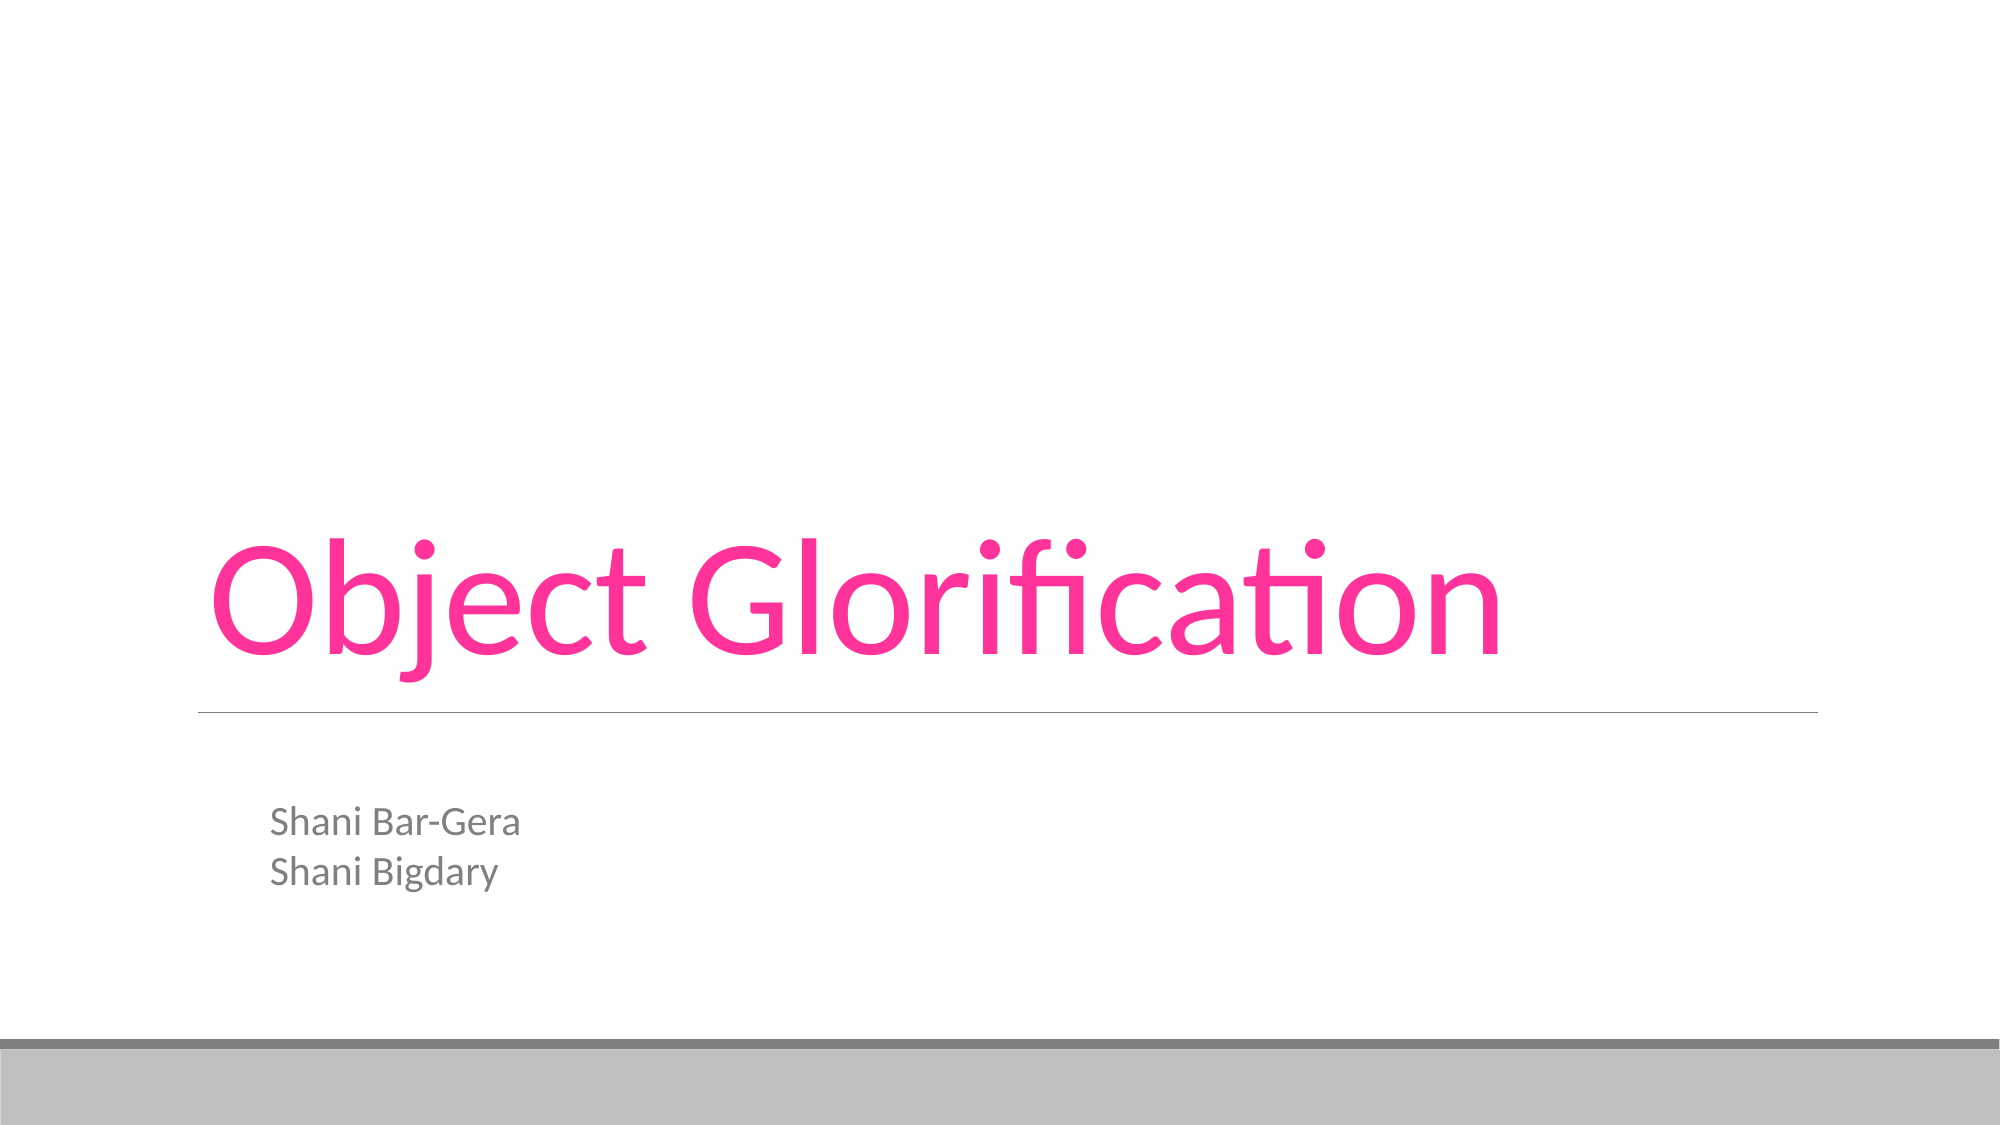

# Object Glorification
Shani Bar-Gera
Shani Bigdary